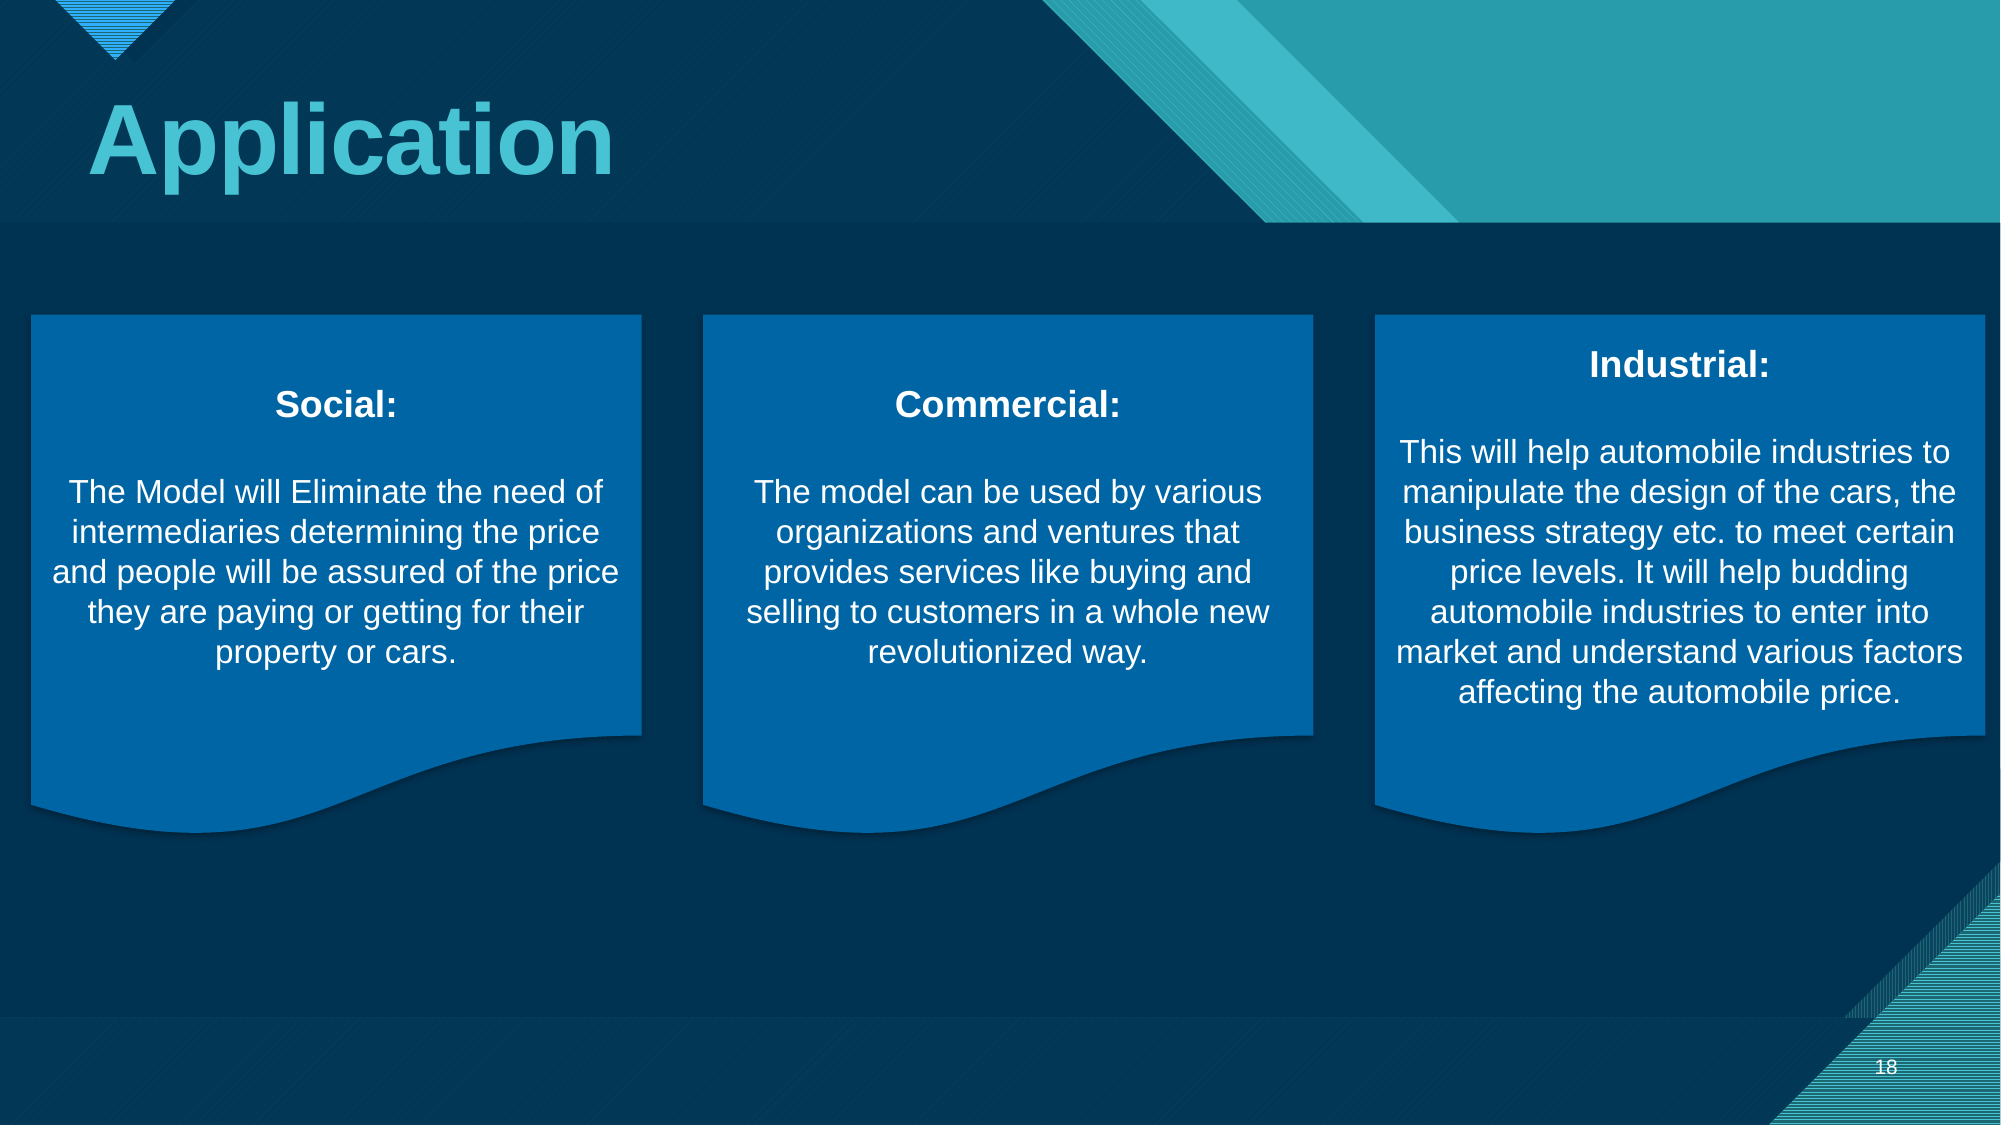

# Application
Social:

The Model will Eliminate the need of intermediaries determining the price and people will be assured of the price they are paying or getting for their property or cars.
Commercial:

The model can be used by various organizations and ventures that provides services like buying and selling to customers in a whole new revolutionized way.
Industrial:

This will help automobile industries to  manipulate the design of the cars, the business strategy etc. to meet certain price levels. It will help budding automobile industries to enter into market and understand various factors affecting the automobile price.
18